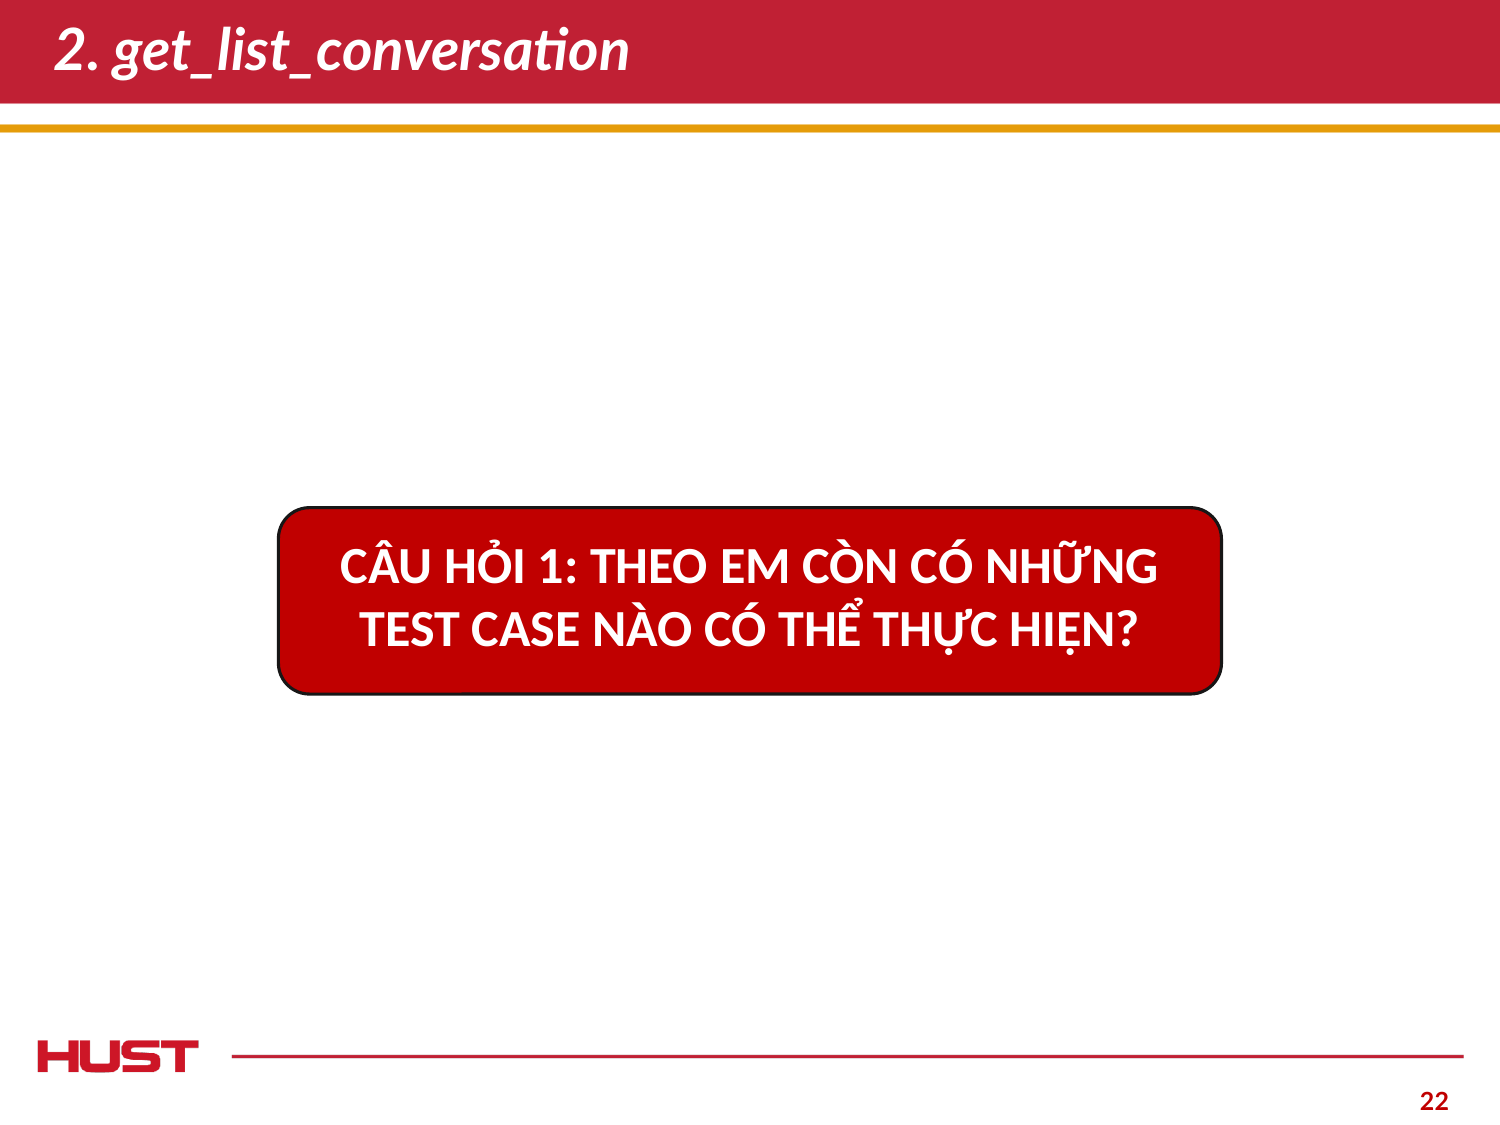

# 2. get_list_conversation
CÂU HỎI 1: THEO EM CÒN CÓ NHỮNG TEST CASE NÀO CÓ THỂ THỰC HIỆN?
22